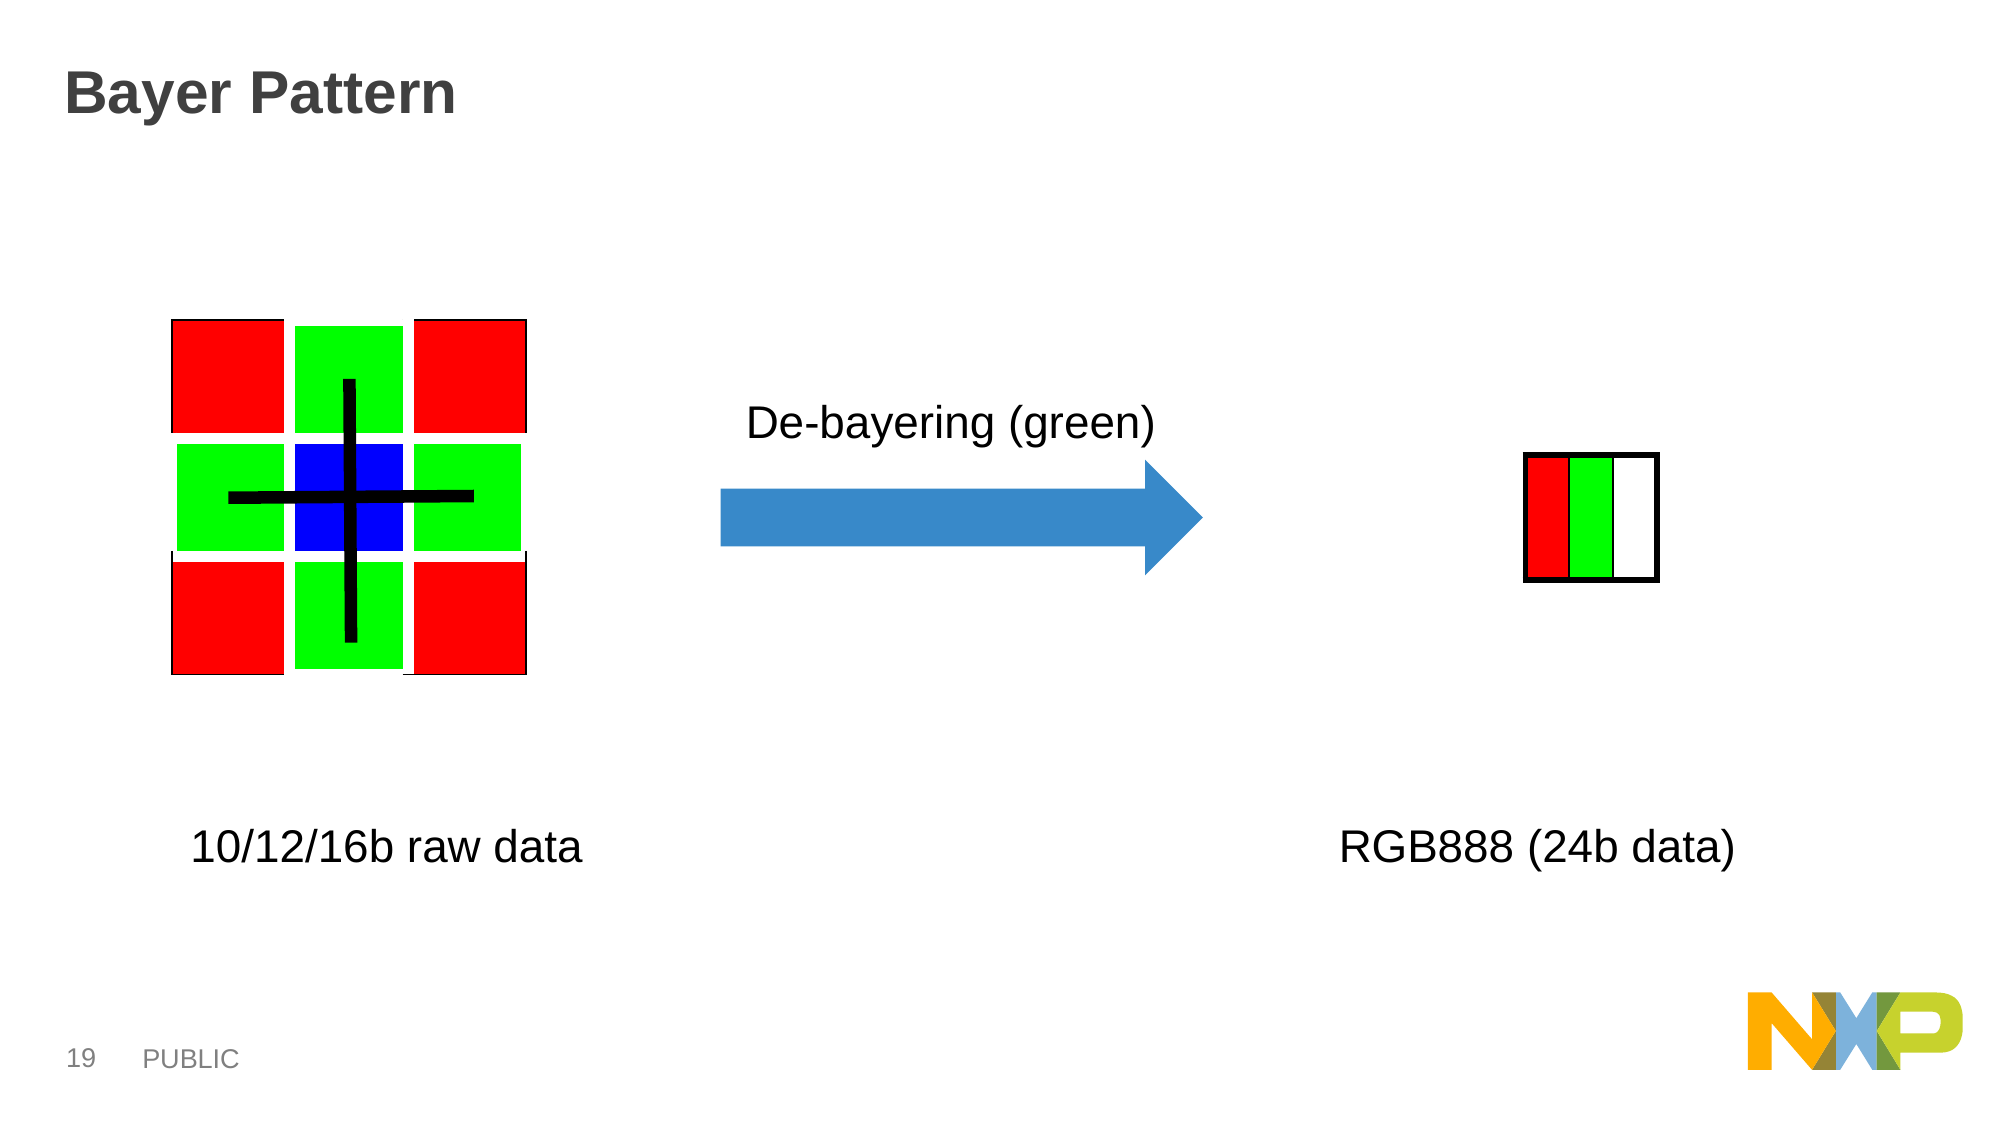

# Bayer Pattern

|  |  |  |
| --- | --- | --- |
|  |  |  |
|  |  |  |
De-bayering (green)
|  |  |  |
| --- | --- | --- |
10/12/16b raw data
RGB888 (24b data)